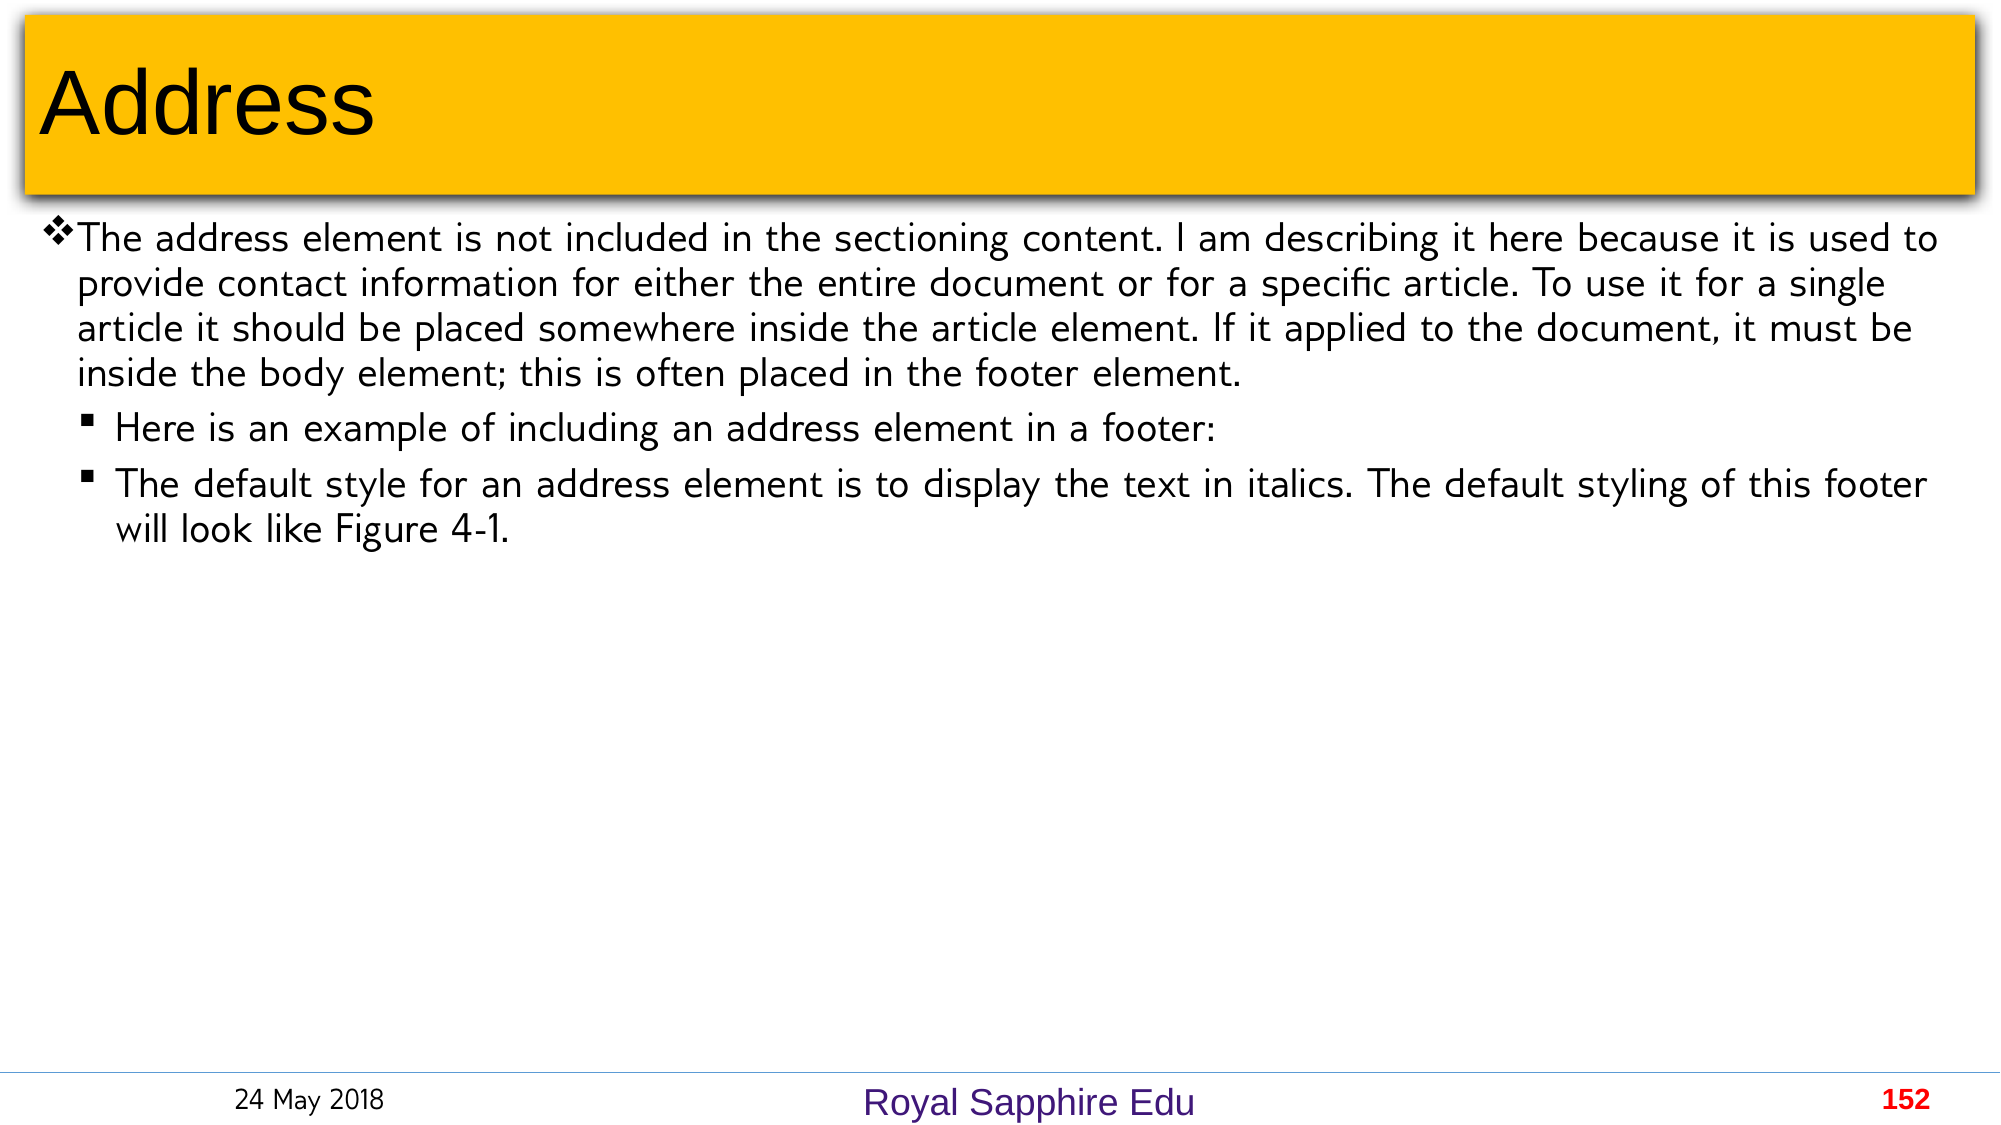

# Address
The address element is not included in the sectioning content. I am describing it here because it is used to provide contact information for either the entire document or for a specific article. To use it for a single article it should be placed somewhere inside the article element. If it applied to the document, it must be inside the body element; this is often placed in the footer element.
Here is an example of including an address element in a footer:
The default style for an address element is to display the text in italics. The default styling of this footer will look like Figure 4-1.
24 May 2018
152